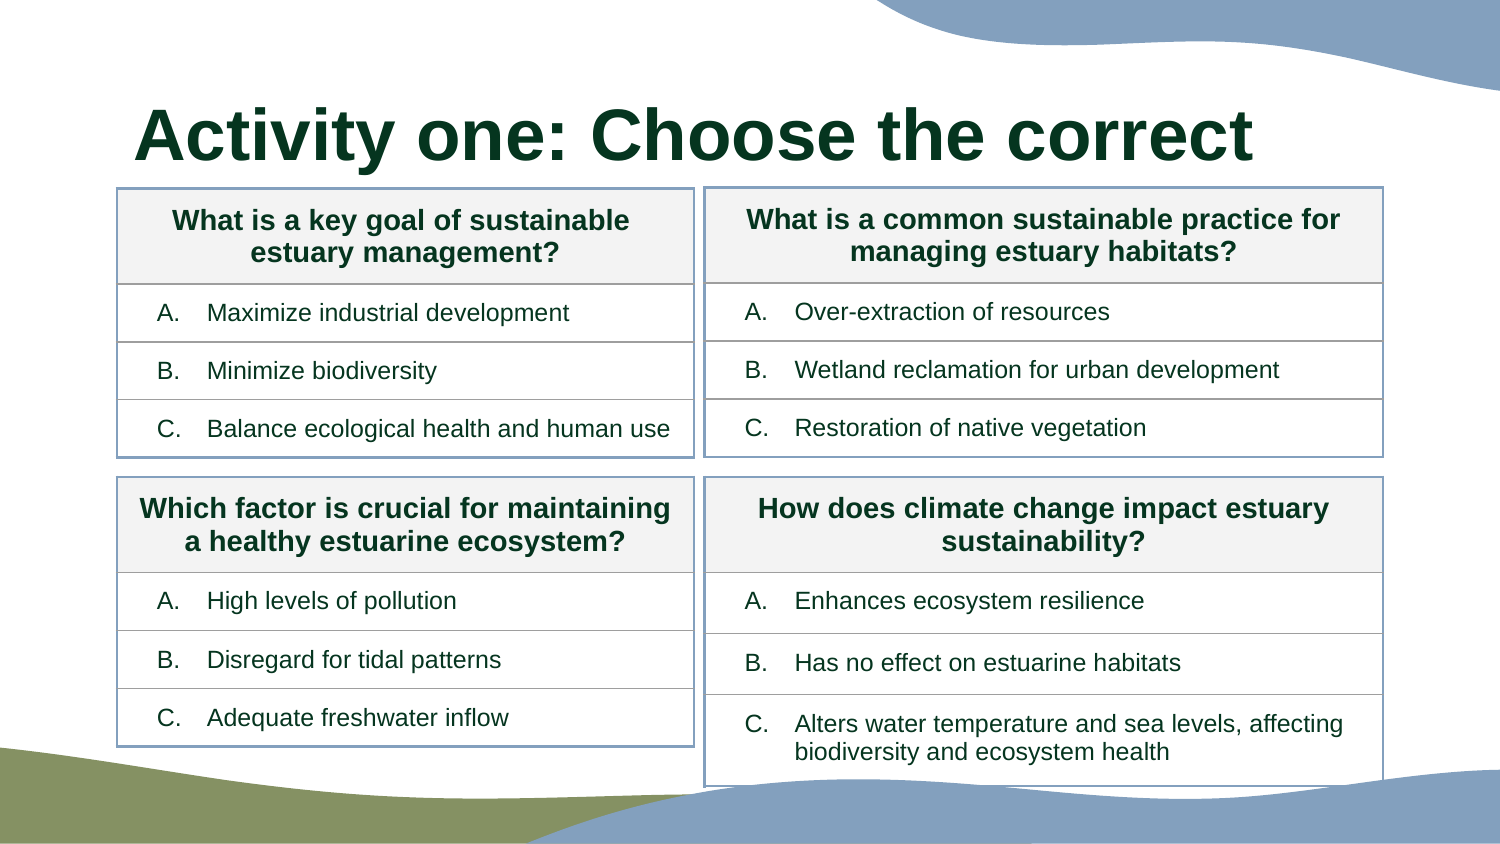

# Activity one: Choose the correct answer
| What is a common sustainable practice for managing estuary habitats? |
| --- |
| Over-extraction of resources |
| Wetland reclamation for urban development |
| Restoration of native vegetation |
| What is a key goal of sustainable estuary management? |
| --- |
| Maximize industrial development |
| Minimize biodiversity |
| Balance ecological health and human use |
| Which factor is crucial for maintaining a healthy estuarine ecosystem? |
| --- |
| High levels of pollution |
| Disregard for tidal patterns |
| Adequate freshwater inflow |
| How does climate change impact estuary sustainability? |
| --- |
| Enhances ecosystem resilience |
| Has no effect on estuarine habitats |
| Alters water temperature and sea levels, affecting biodiversity and ecosystem health |